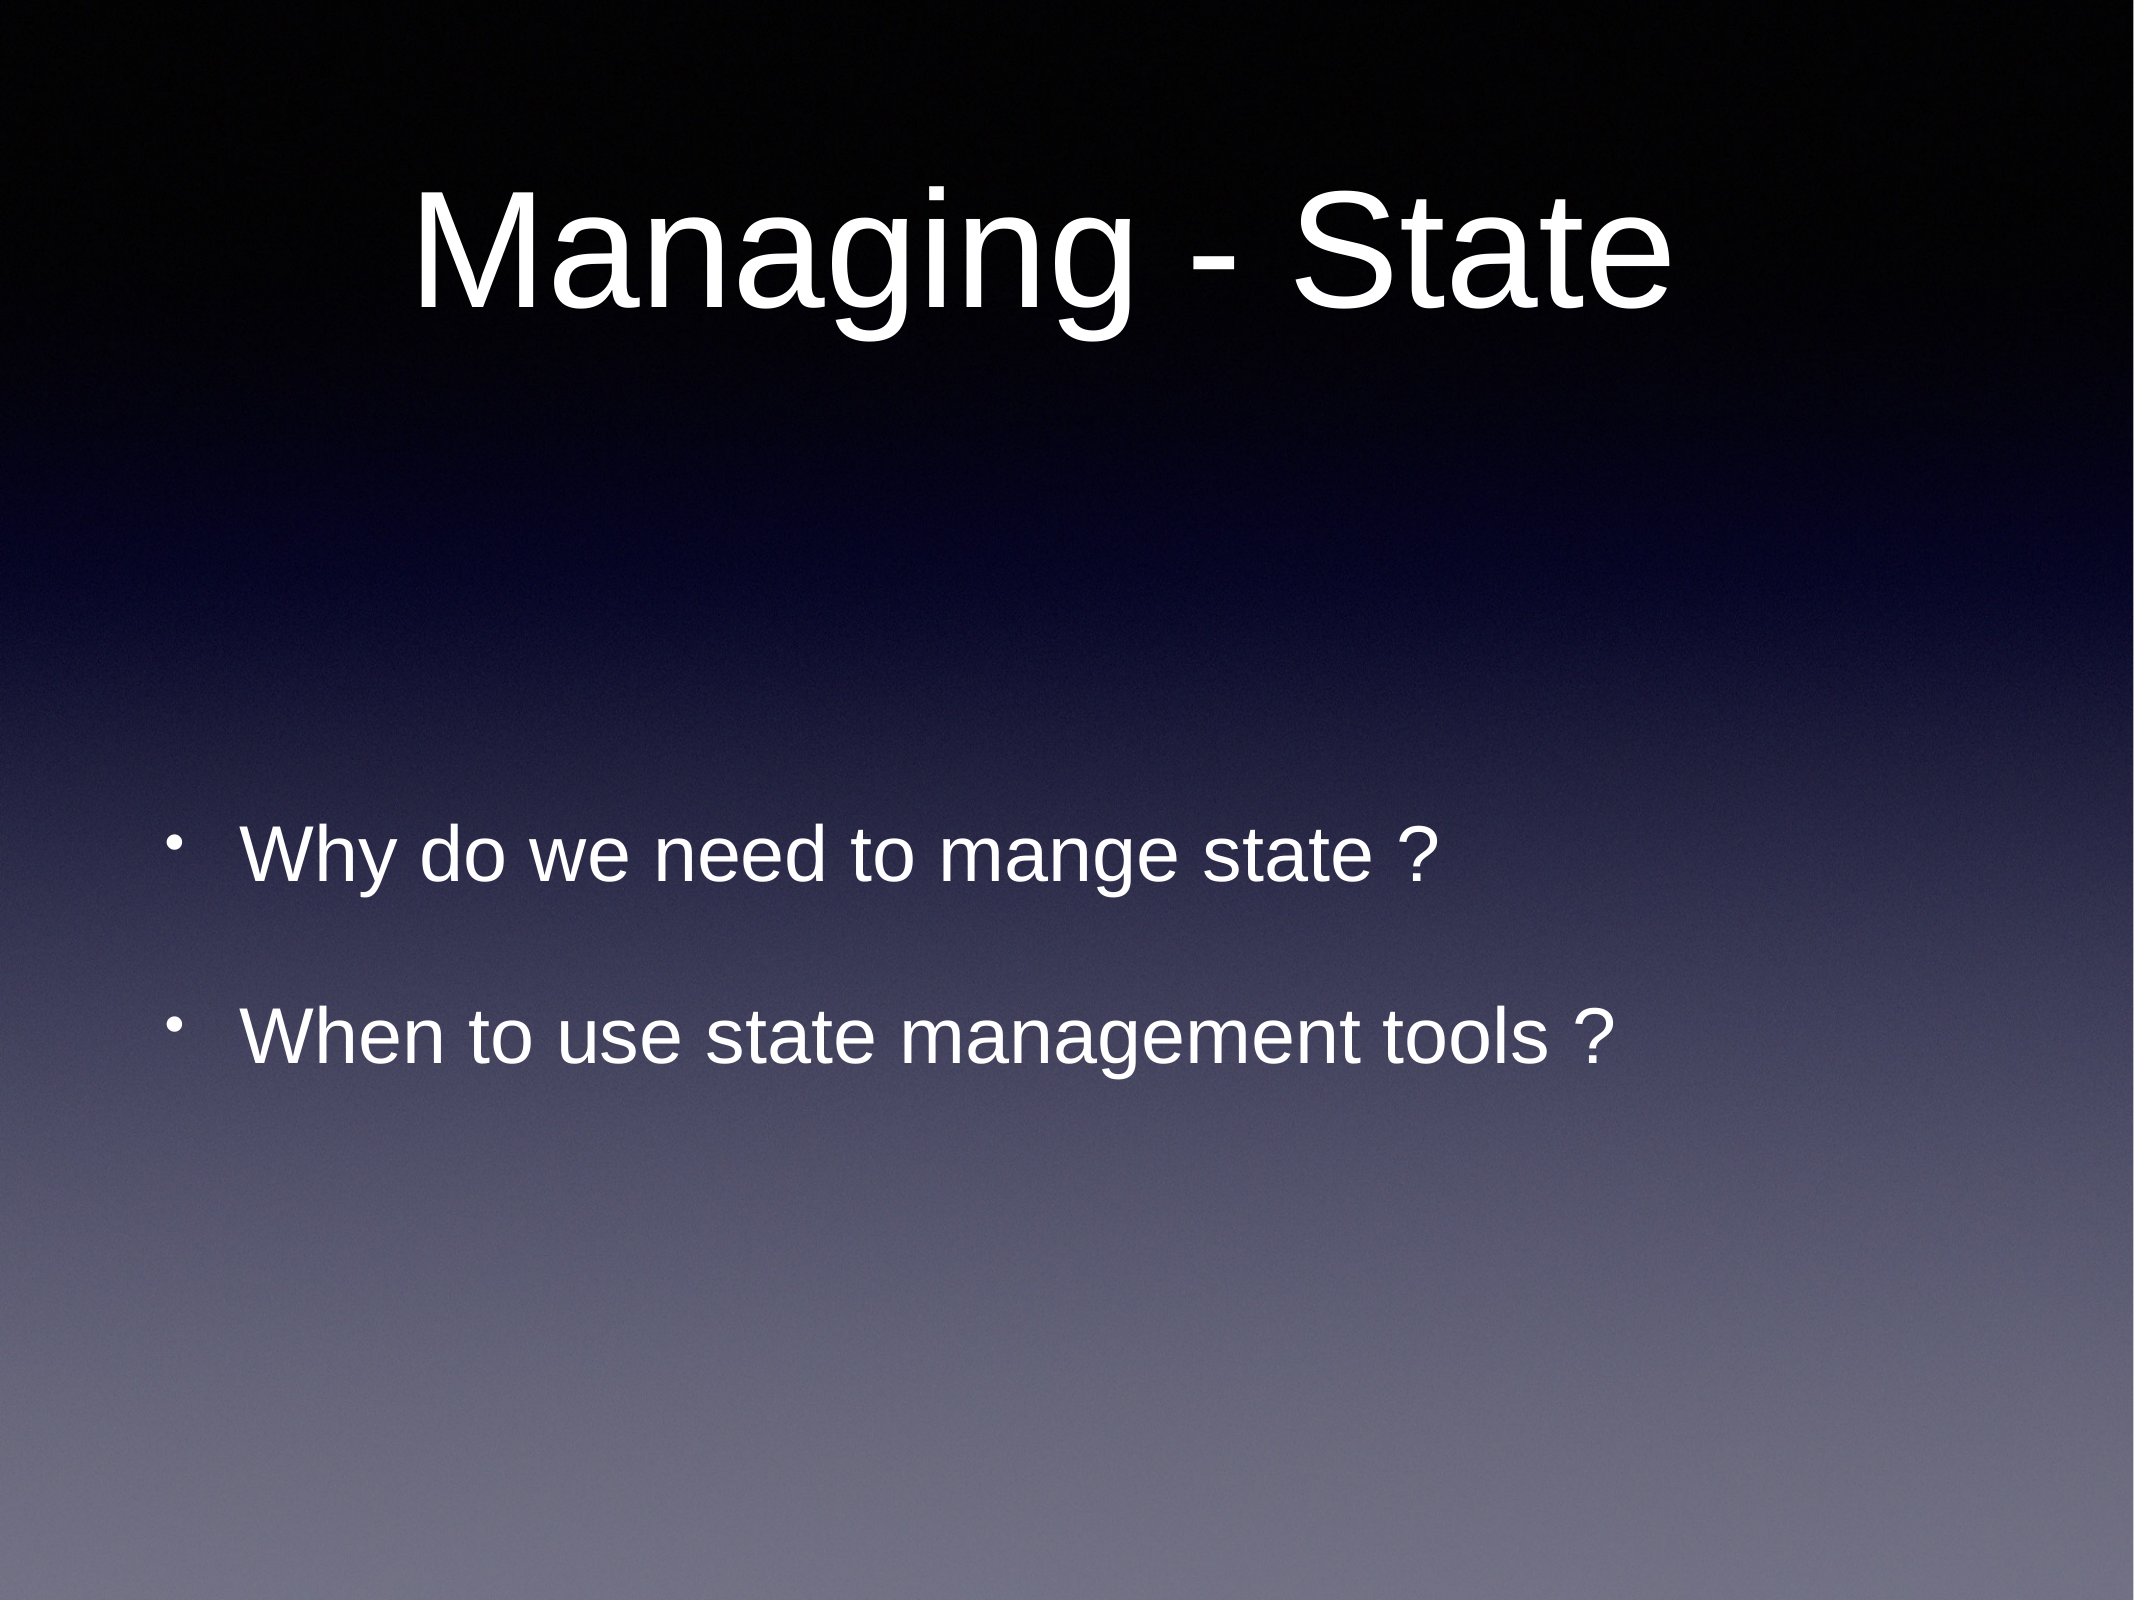

# Managing - State
Why do we need to mange state ?
When to use state management tools ?